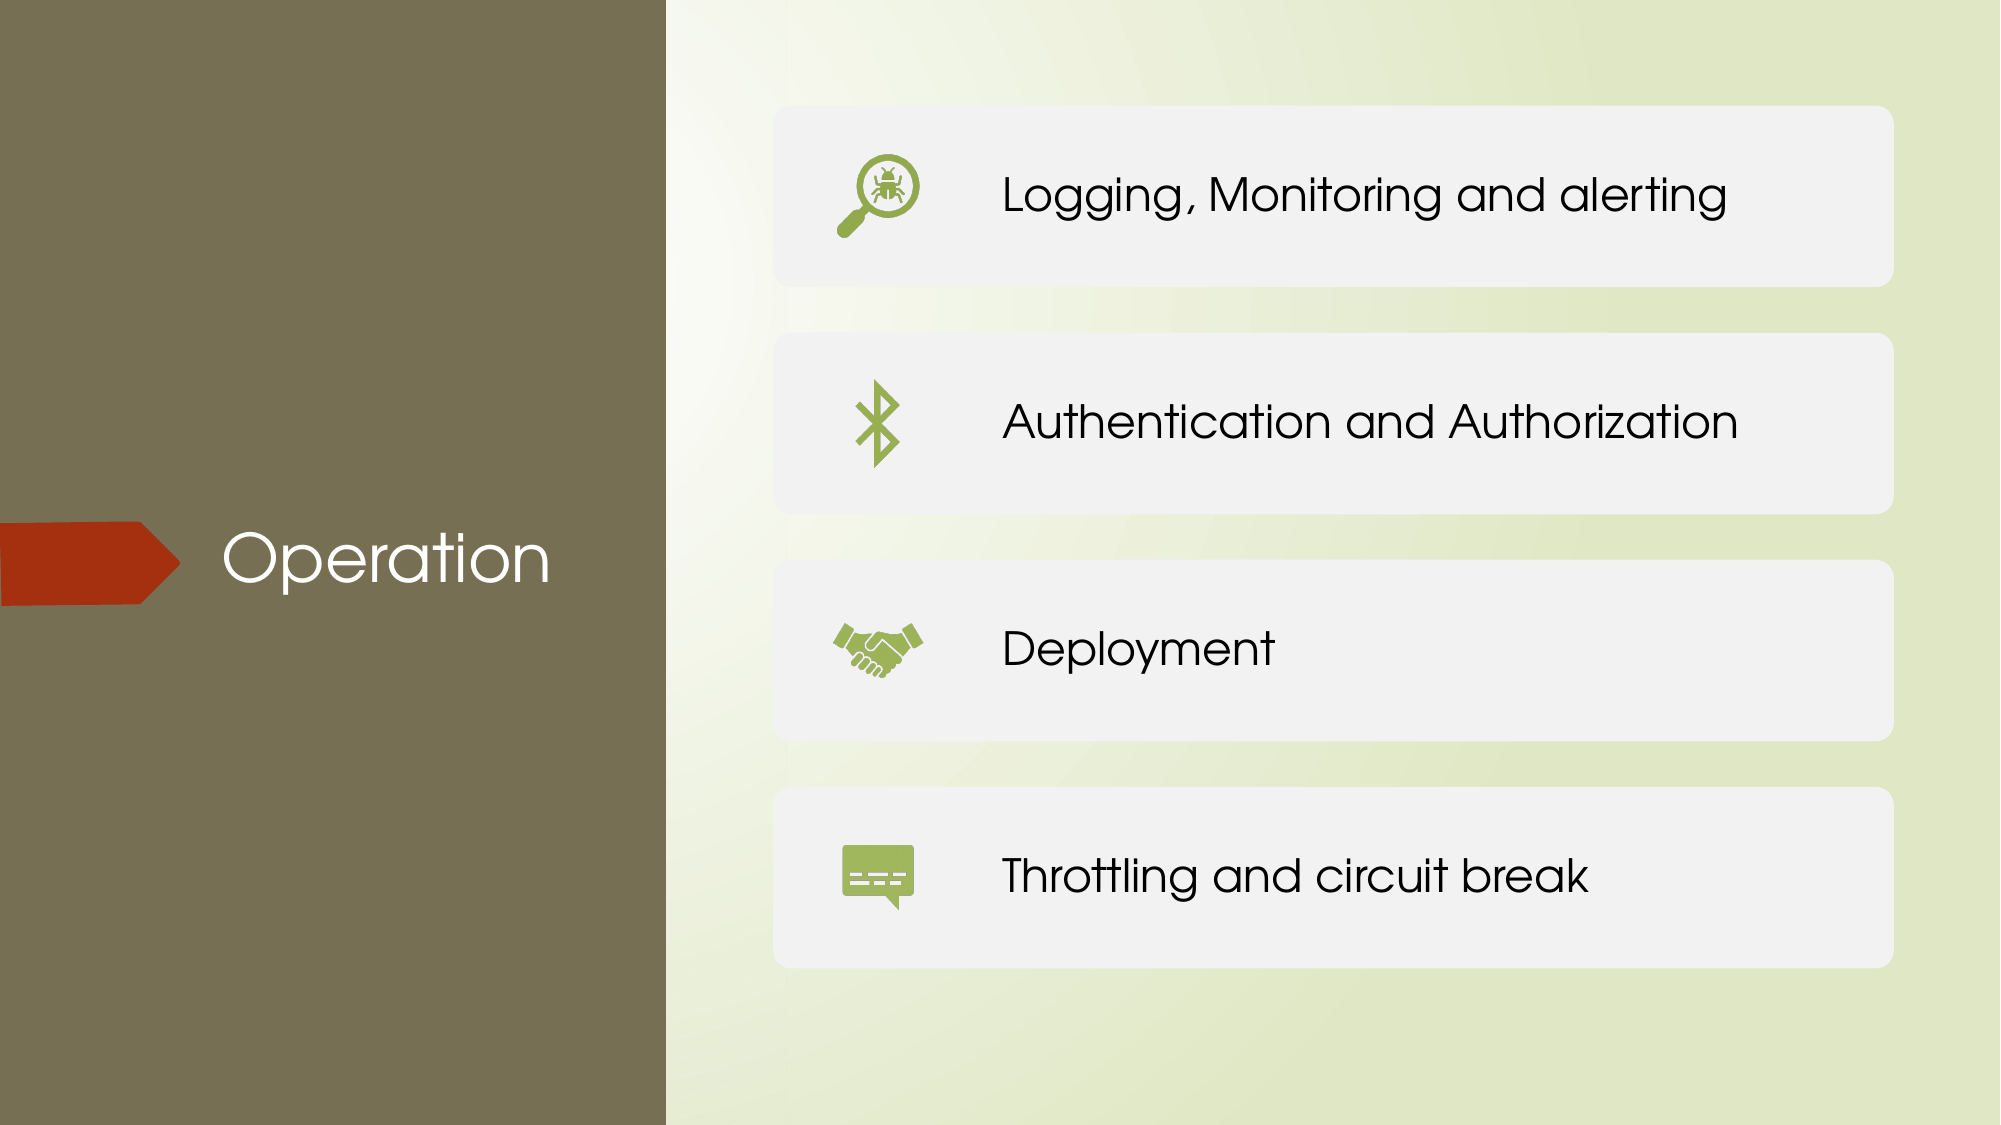

Logging, Monitoring and alerting
Authentication and Authorization
Deployment
Throttling and circuit break
# Operation